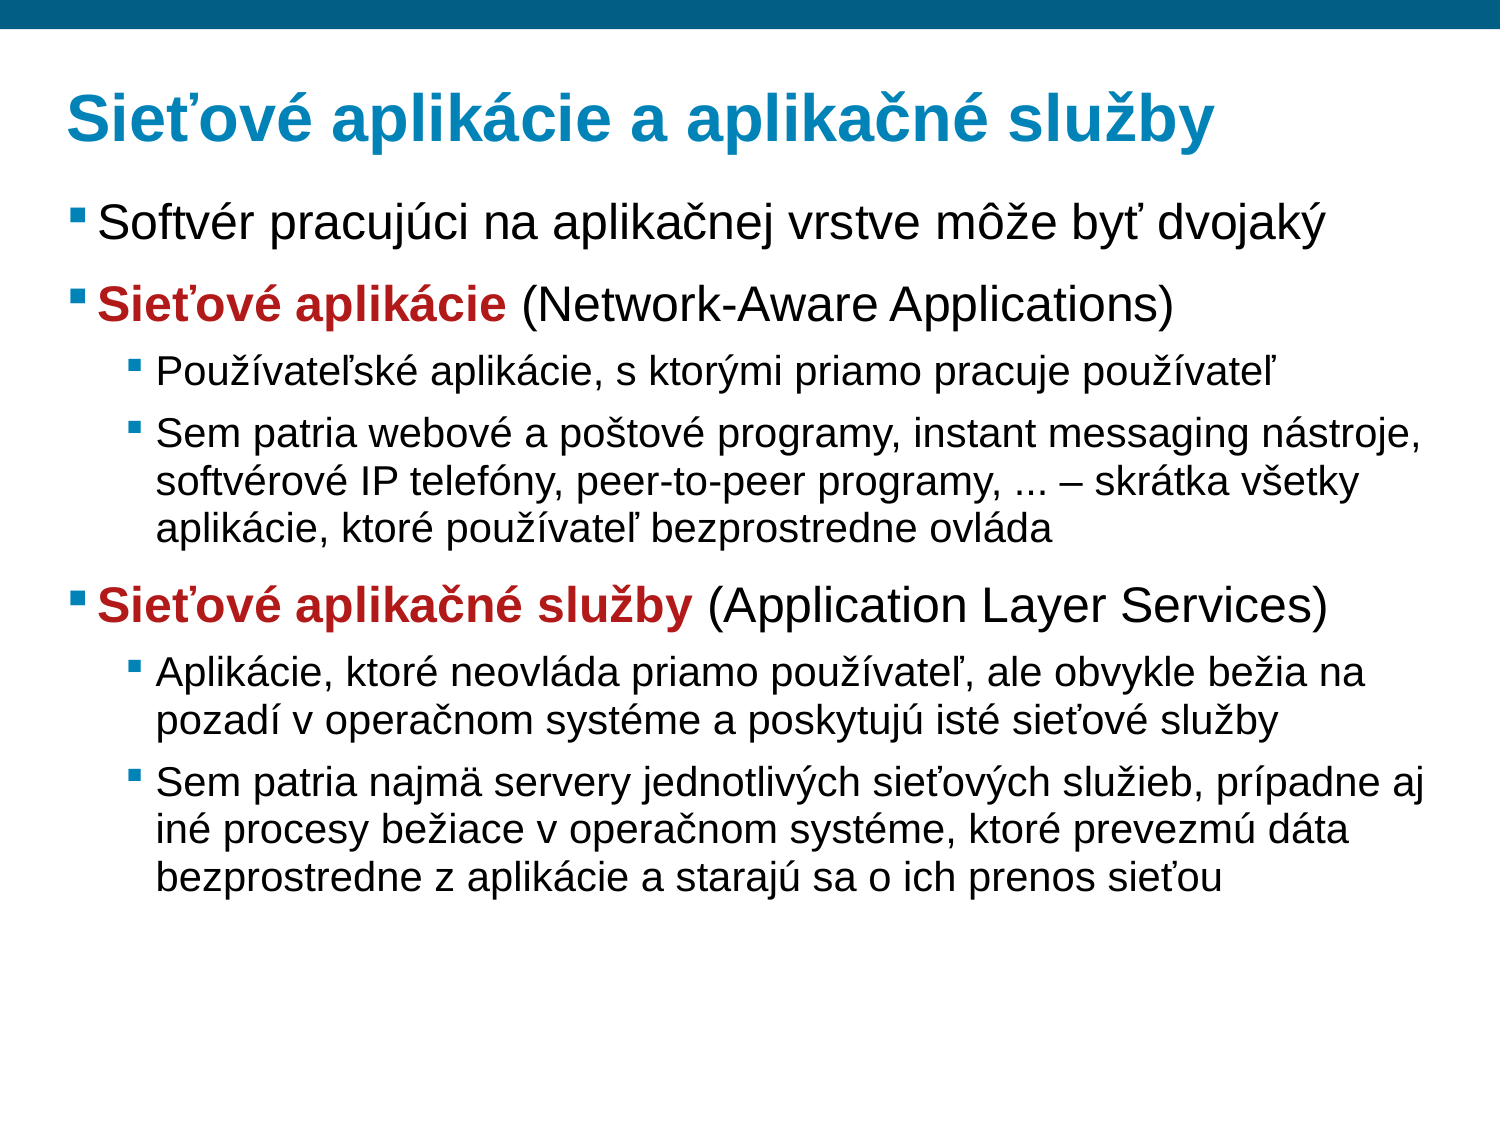

# Sieťové aplikácie a aplikačné služby
Softvér pracujúci na aplikačnej vrstve môže byť dvojaký
Sieťové aplikácie (Network-Aware Applications)
Používateľské aplikácie, s ktorými priamo pracuje používateľ
Sem patria webové a poštové programy, instant messaging nástroje, softvérové IP telefóny, peer-to-peer programy, ... – skrátka všetky aplikácie, ktoré používateľ bezprostredne ovláda
Sieťové aplikačné služby (Application Layer Services)
Aplikácie, ktoré neovláda priamo používateľ, ale obvykle bežia na pozadí v operačnom systéme a poskytujú isté sieťové služby
Sem patria najmä servery jednotlivých sieťových služieb, prípadne aj iné procesy bežiace v operačnom systéme, ktoré prevezmú dáta bezprostredne z aplikácie a starajú sa o ich prenos sieťou